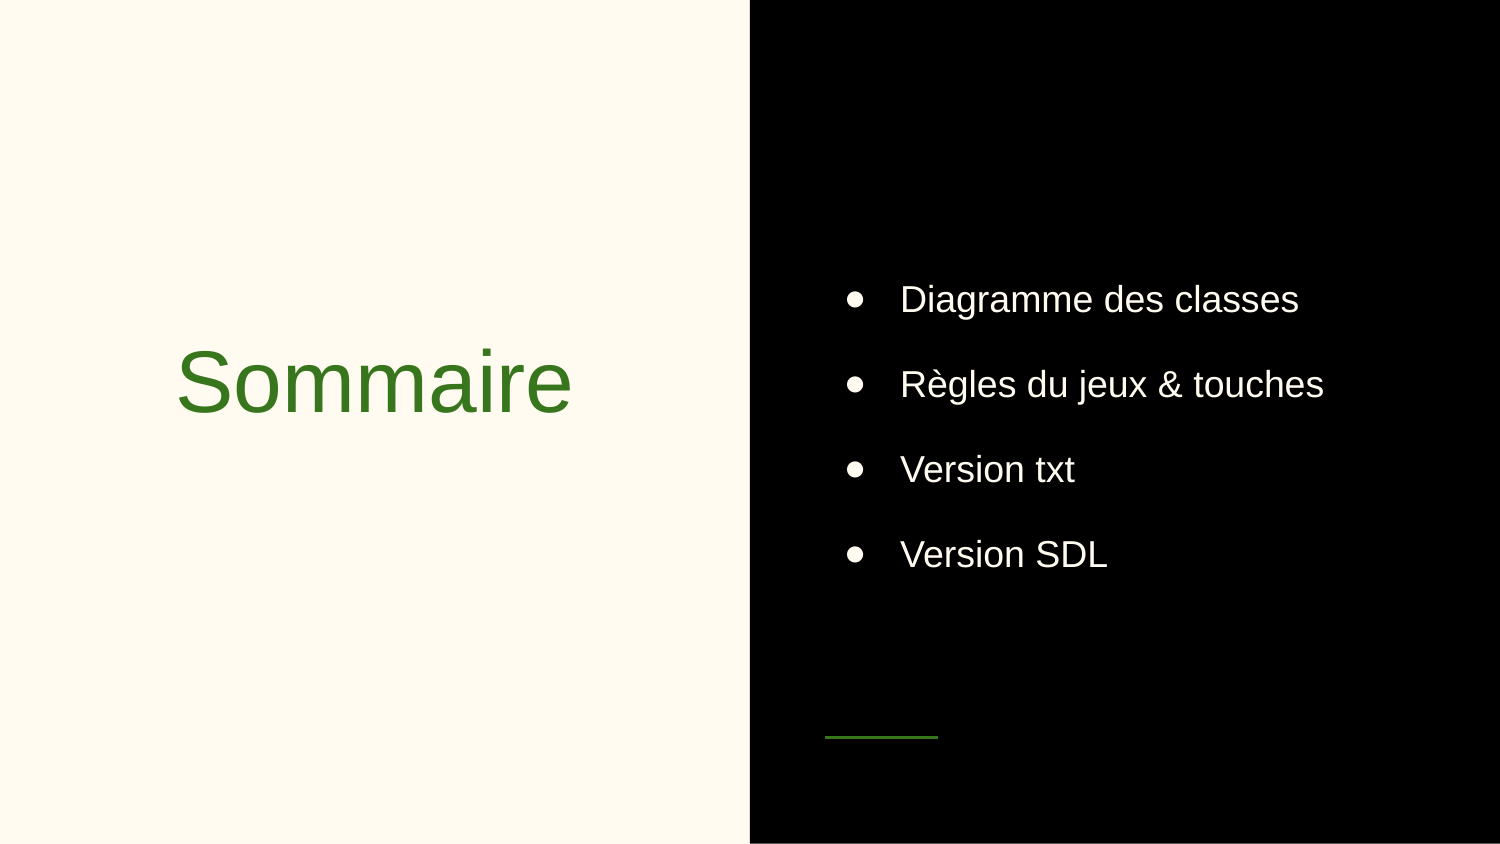

Diagramme des classes
Règles du jeux & touches
Version txt
Version SDL
# Sommaire